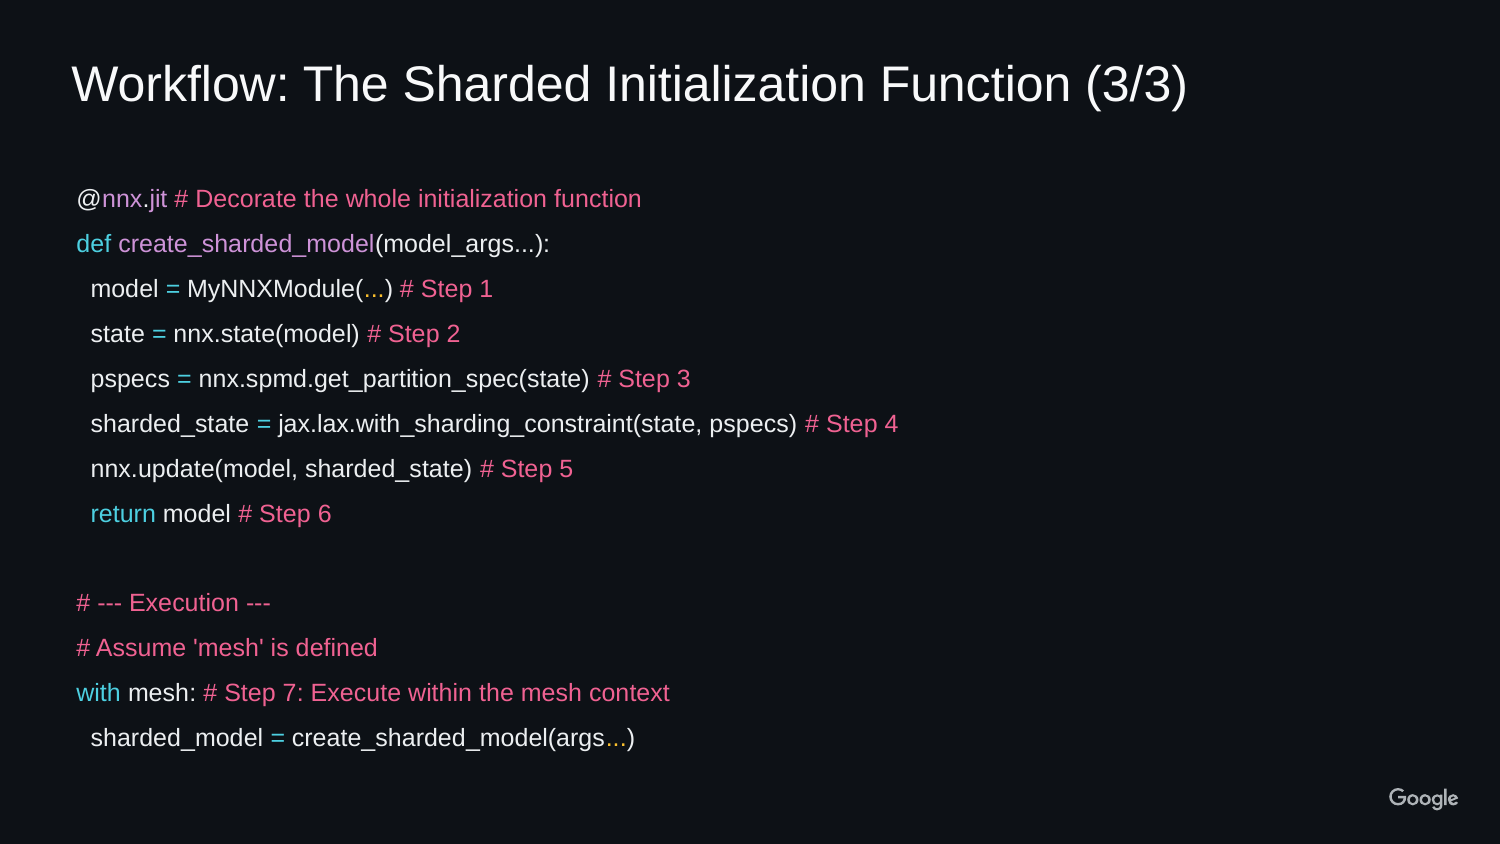

Workflow: The Sharded Initialization Function (3/3)
@nnx.jit # Decorate the whole initialization function
def create_sharded_model(model_args...):
  model = MyNNXModule(...) # Step 1
  state = nnx.state(model) # Step 2
  pspecs = nnx.spmd.get_partition_spec(state) # Step 3
  sharded_state = jax.lax.with_sharding_constraint(state, pspecs) # Step 4
  nnx.update(model, sharded_state) # Step 5
  return model # Step 6

# --- Execution ---
# Assume 'mesh' is defined
with mesh: # Step 7: Execute within the mesh context
  sharded_model = create_sharded_model(args...)